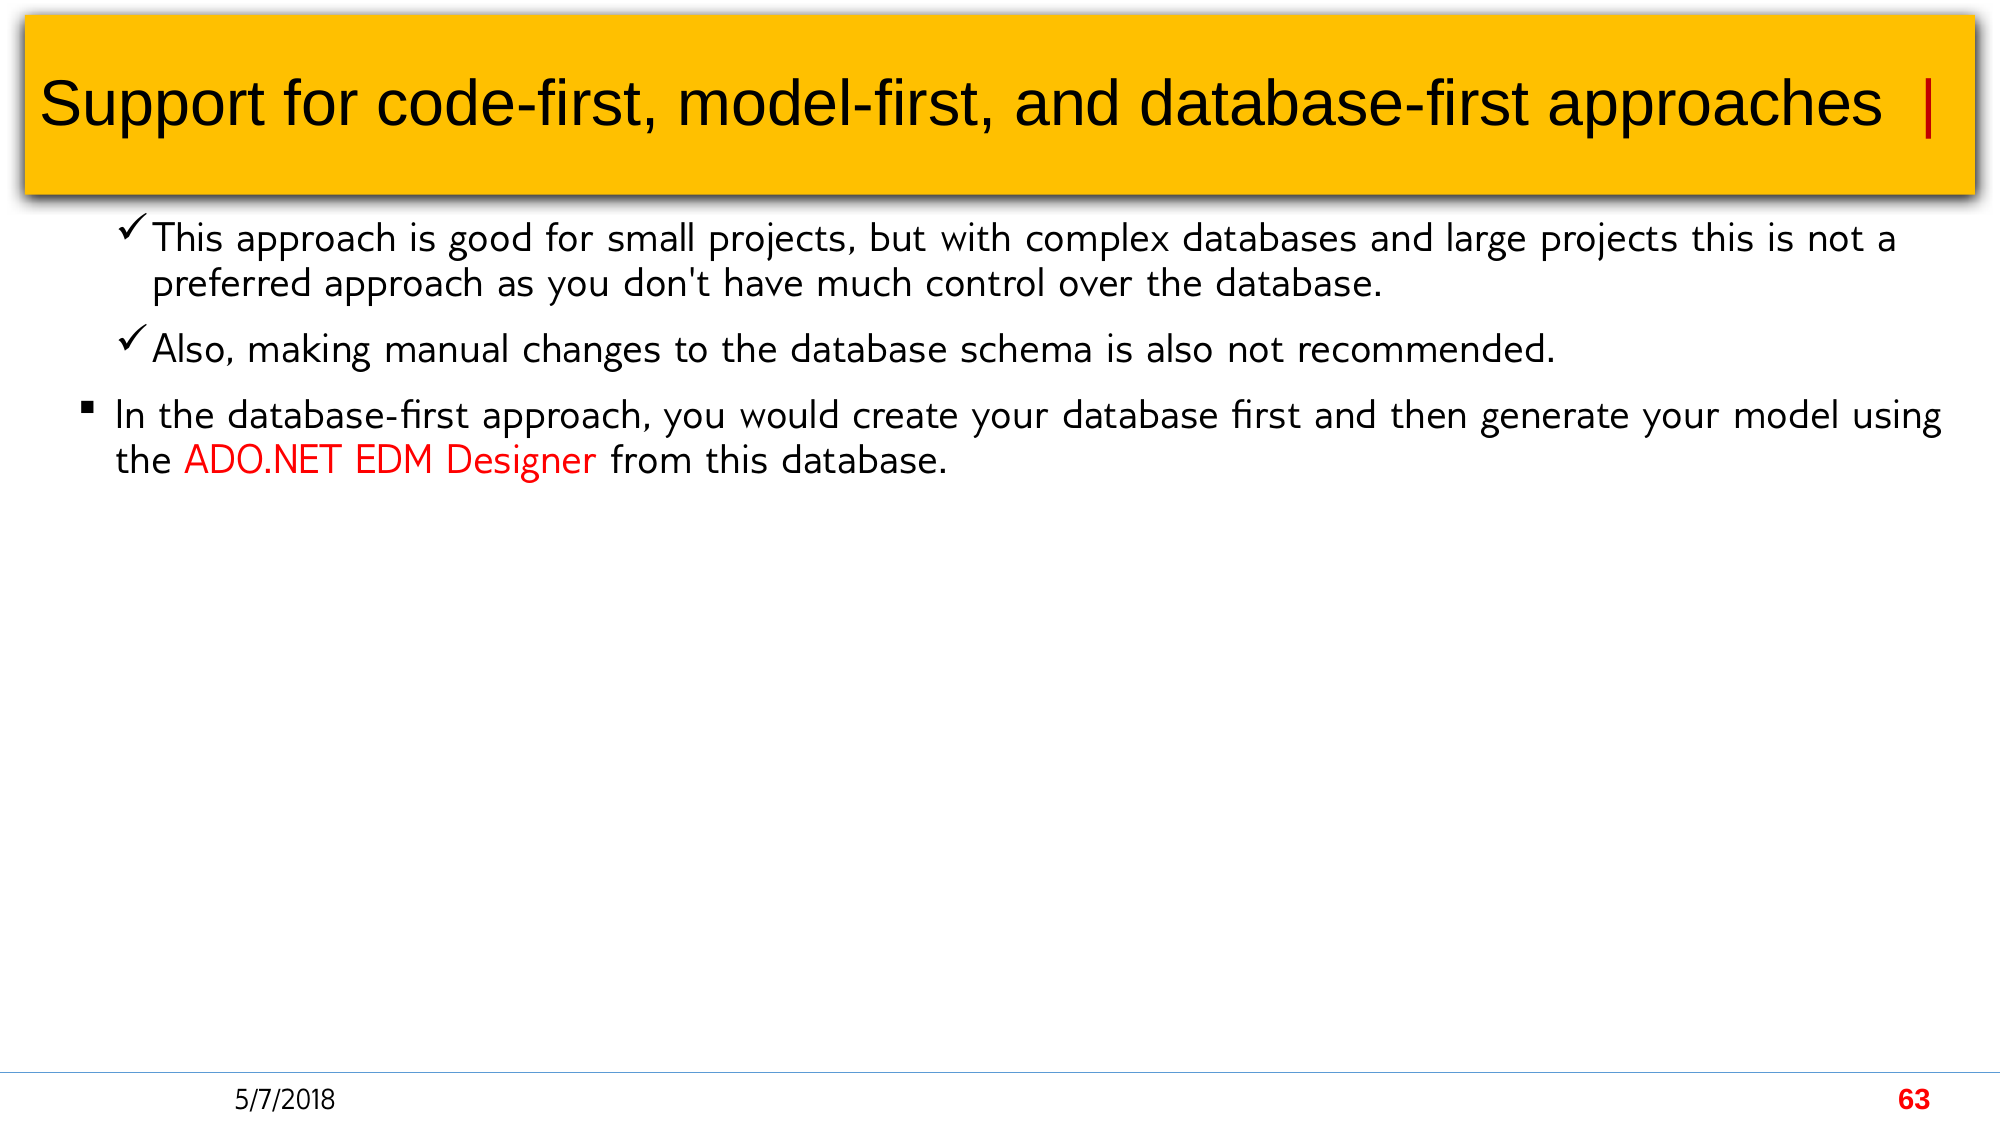

# Support for code-first, model-first, and database-first approaches  |
This approach is good for small projects, but with complex databases and large projects this is not a preferred approach as you don't have much control over the database.
Also, making manual changes to the database schema is also not recommended.
In the database-first approach, you would create your database first and then generate your model using the ADO.NET EDM Designer from this database.
5/7/2018
63